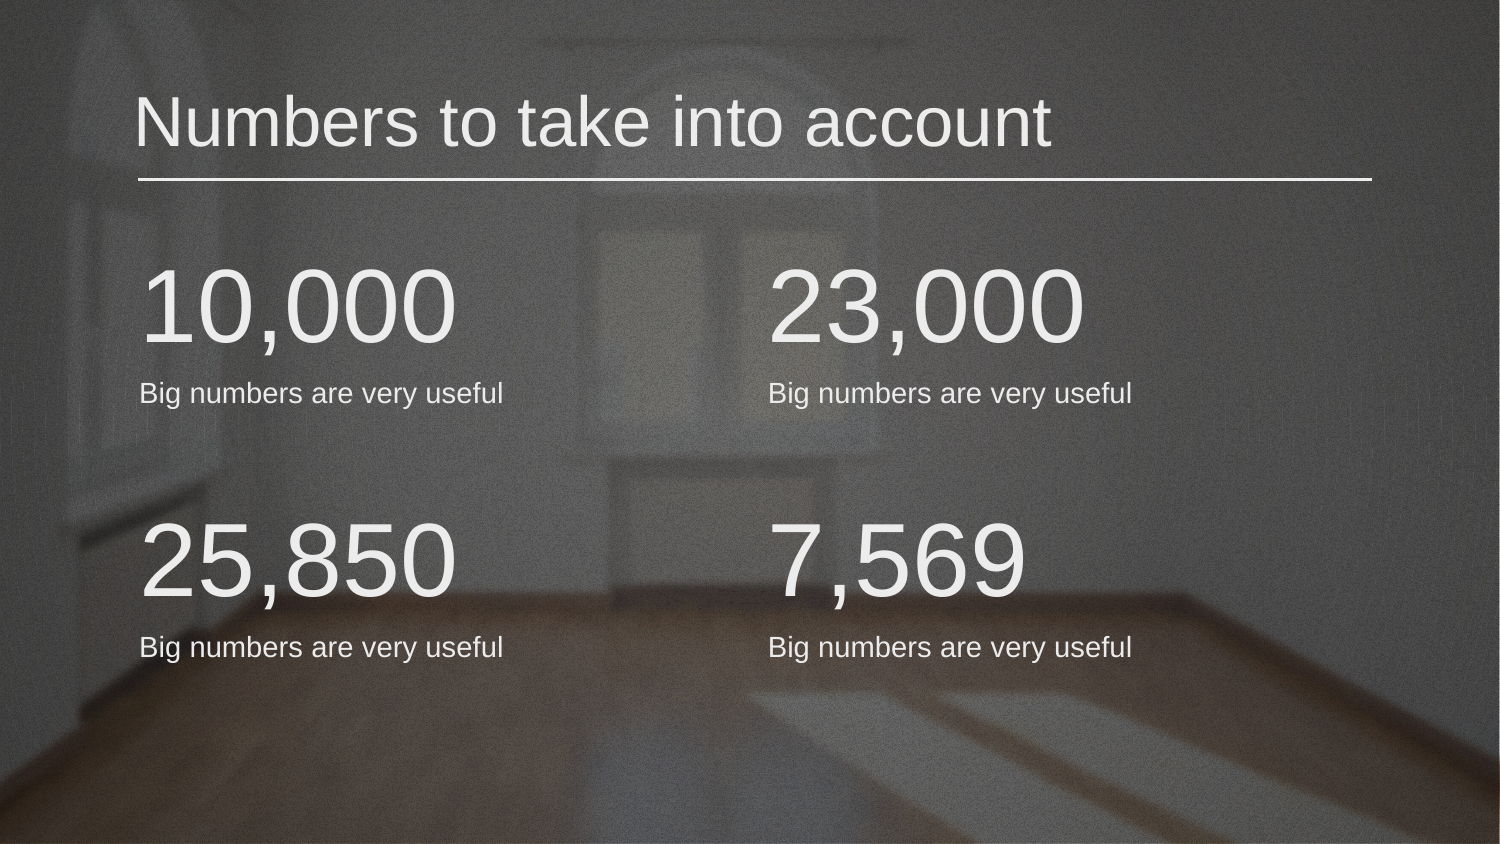

Numbers to take into account
# 10,000
23,000
Big numbers are very useful
Big numbers are very useful
25,850
7,569
Big numbers are very useful
Big numbers are very useful